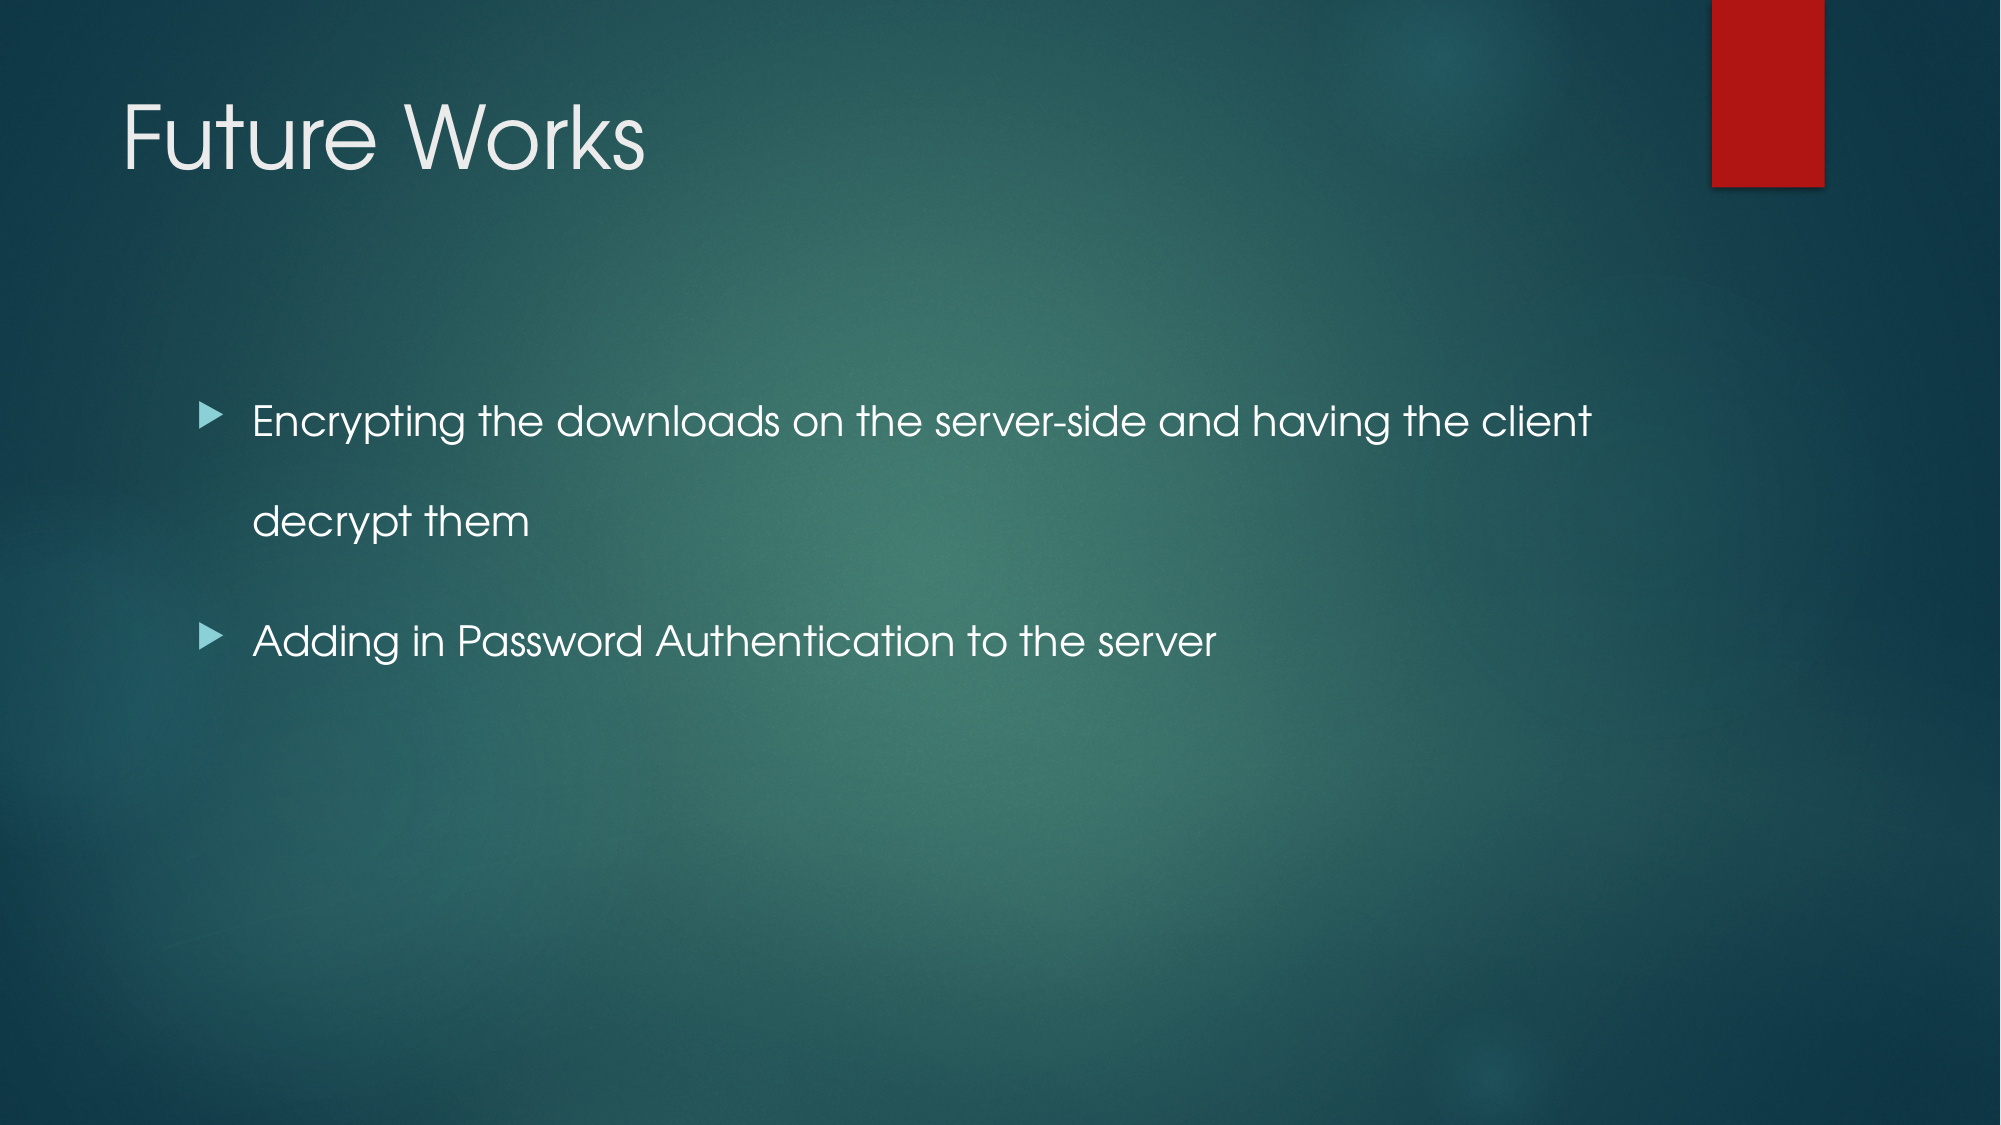

# Future Works
Encrypting the downloads on the server-side and having the client decrypt them
Adding in Password Authentication to the server